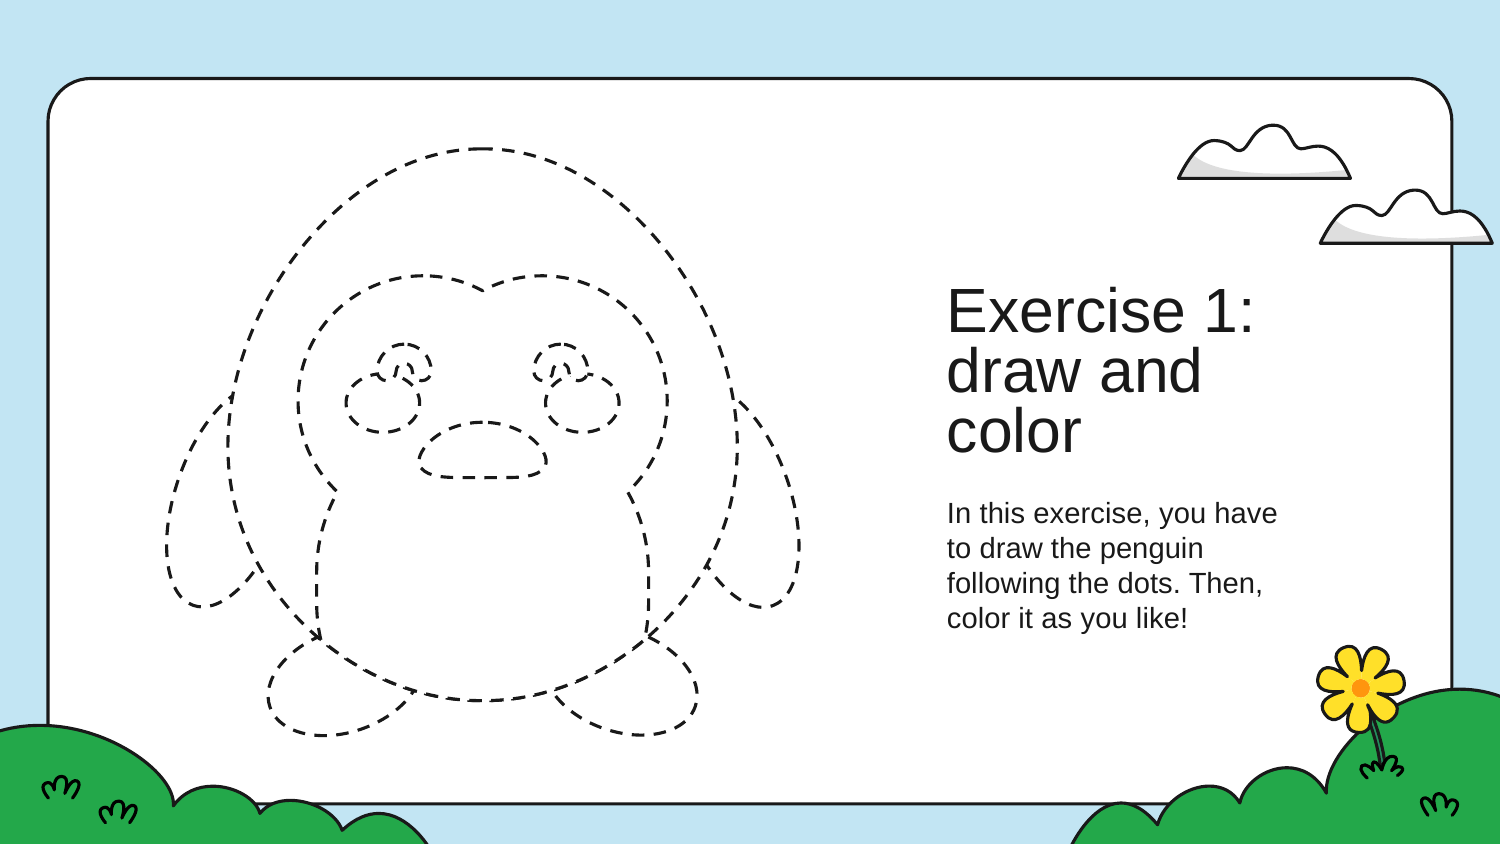

# Exercise 1: draw and color

In this exercise, you have to draw the penguin following the dots. Then, color it as you like!